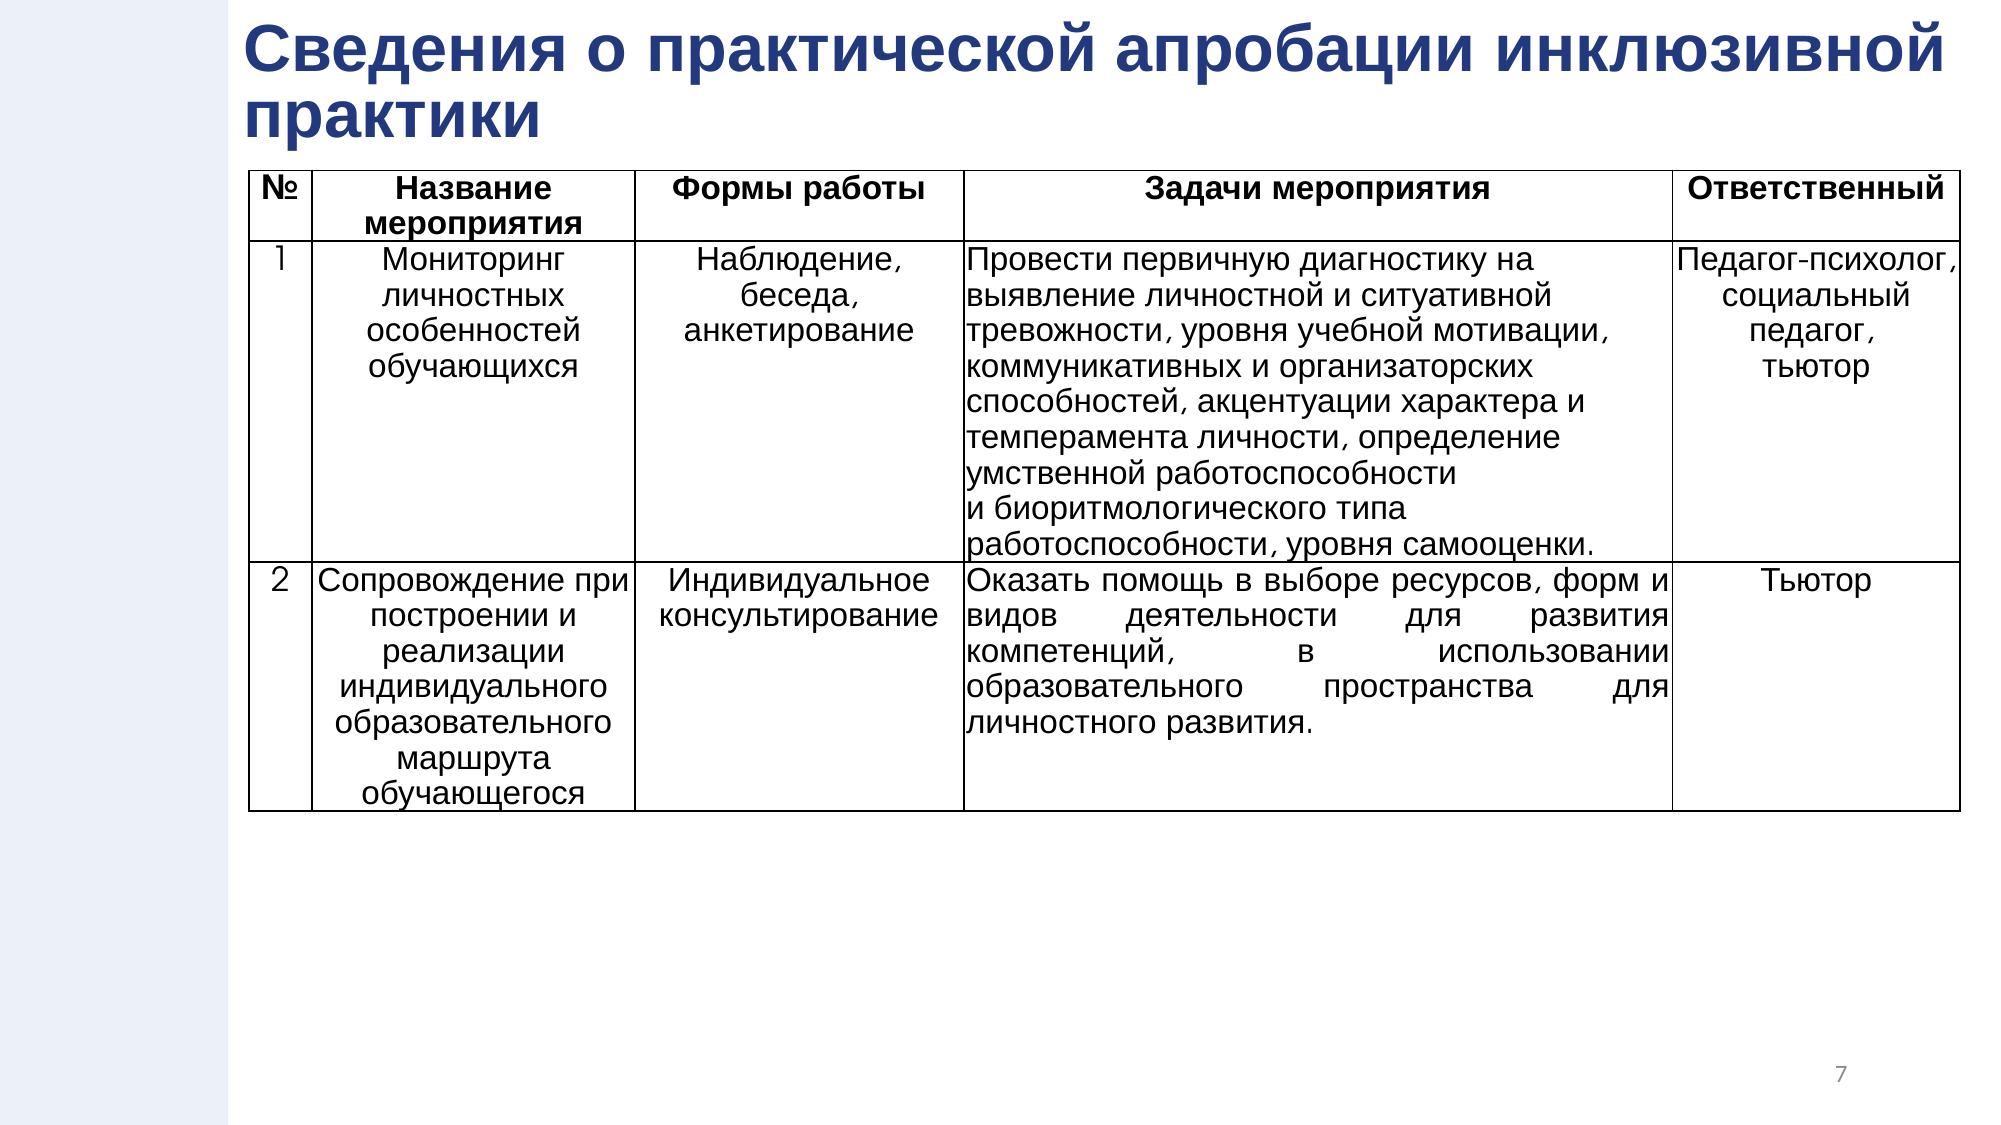

# Сведения о практической апробации инклюзивной практики
| № | Название мероприятия | Формы работы | Задачи мероприятия | Ответственный |
| --- | --- | --- | --- | --- |
| 1 | Мониторинг личностных особенностей обучающихся | Наблюдение, беседа, анкетирование | Провести первичную диагностику на выявление личностной и ситуативной тревожности, уровня учебной мотивации, коммуникативных и организаторских способностей, акцентуации характера и темперамента личности, определение умственной работоспособности и биоритмологического типа работоспособности, уровня самооценки. | Педагог-психолог, социальный педагог, тьютор |
| 2 | Сопровождение при построении и реализации индивидуального образовательного маршрута обучающегося | Индивидуальное консультирование | Оказать помощь в выборе ресурсов, форм и видов деятельности для развития компетенций, в использовании образовательного пространства для личностного развития. | Тьютор |
7